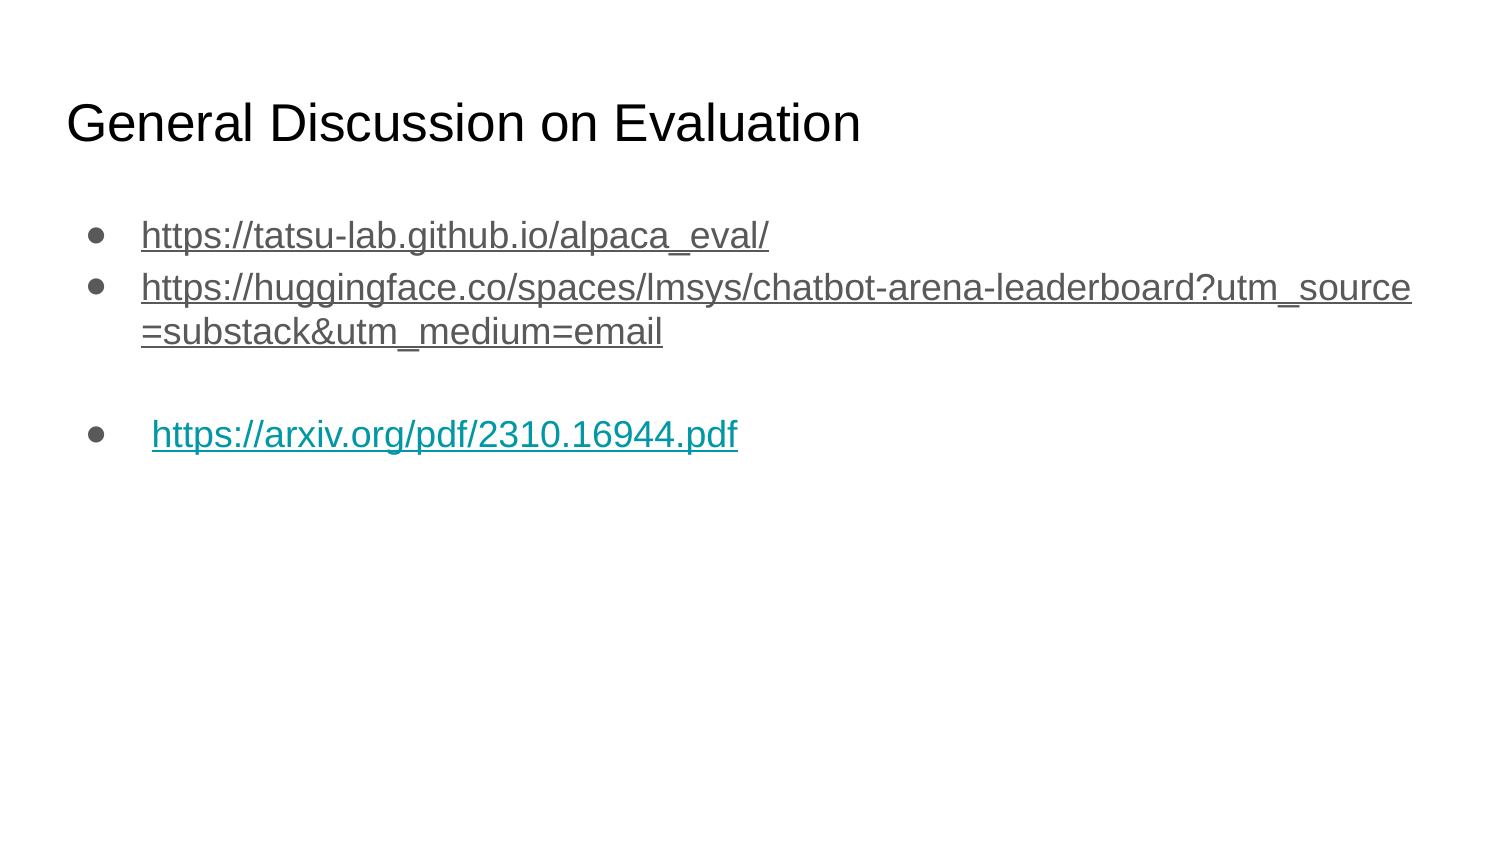

# General Discussion on Evaluation
https://tatsu-lab.github.io/alpaca_eval/
https://huggingface.co/spaces/lmsys/chatbot-arena-leaderboard?utm_source=substack&utm_medium=email
 https://arxiv.org/pdf/2310.16944.pdf